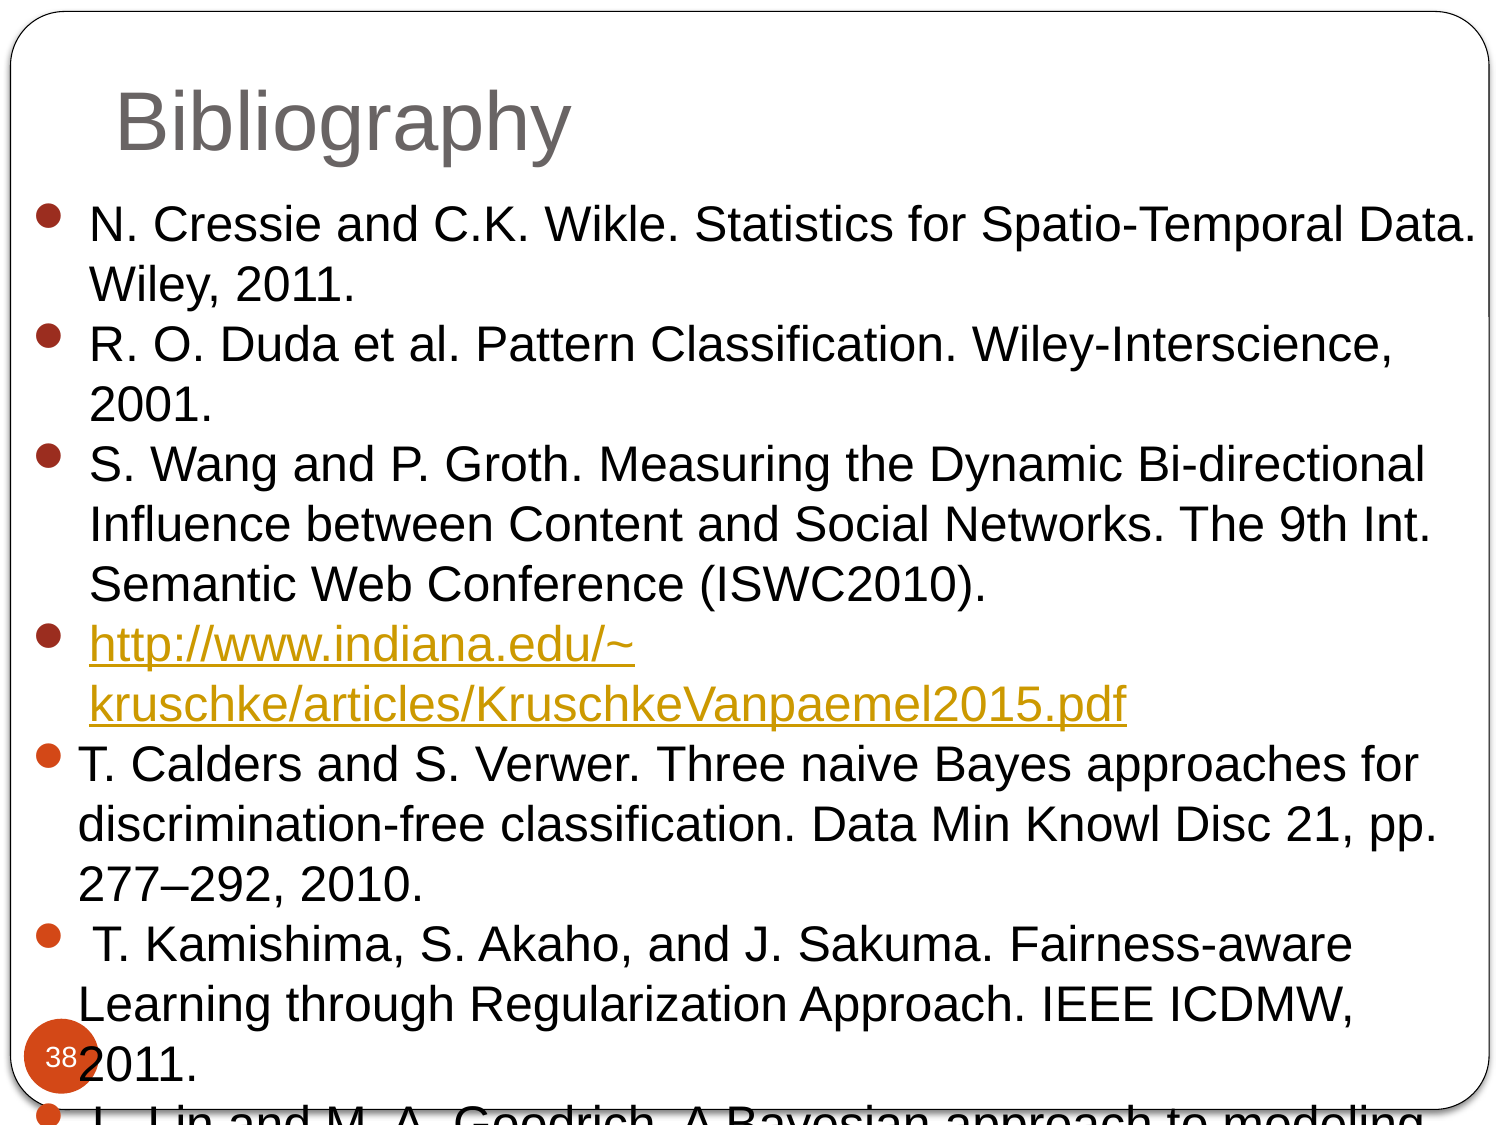

# Bibliography
N. Cressie and C.K. Wikle. Statistics for Spatio-Temporal Data. Wiley, 2011.
R. O. Duda et al. Pattern Classification. Wiley-Interscience, 2001.
S. Wang and P. Groth. Measuring the Dynamic Bi-directional Influence between Content and Social Networks. The 9th Int. Semantic Web Conference (ISWC2010).
http://www.indiana.edu/~kruschke/articles/KruschkeVanpaemel2015.pdf
T. Calders and S. Verwer. Three naive Bayes approaches for discrimination-free classification. Data Min Knowl Disc 21, pp. 277–292, 2010.
 T. Kamishima, S. Akaho, and J. Sakuma. Fairness-aware Learning through Regularization Approach. IEEE ICDMW, 2011.
 L. Lin and M. A. Goodrich. A Bayesian approach to modeling lost person behaviors based on terrain features in Wilderness Search and Rescue. Computational and Mathematical Organization Theory 16, pp 300–323, 2010.

38